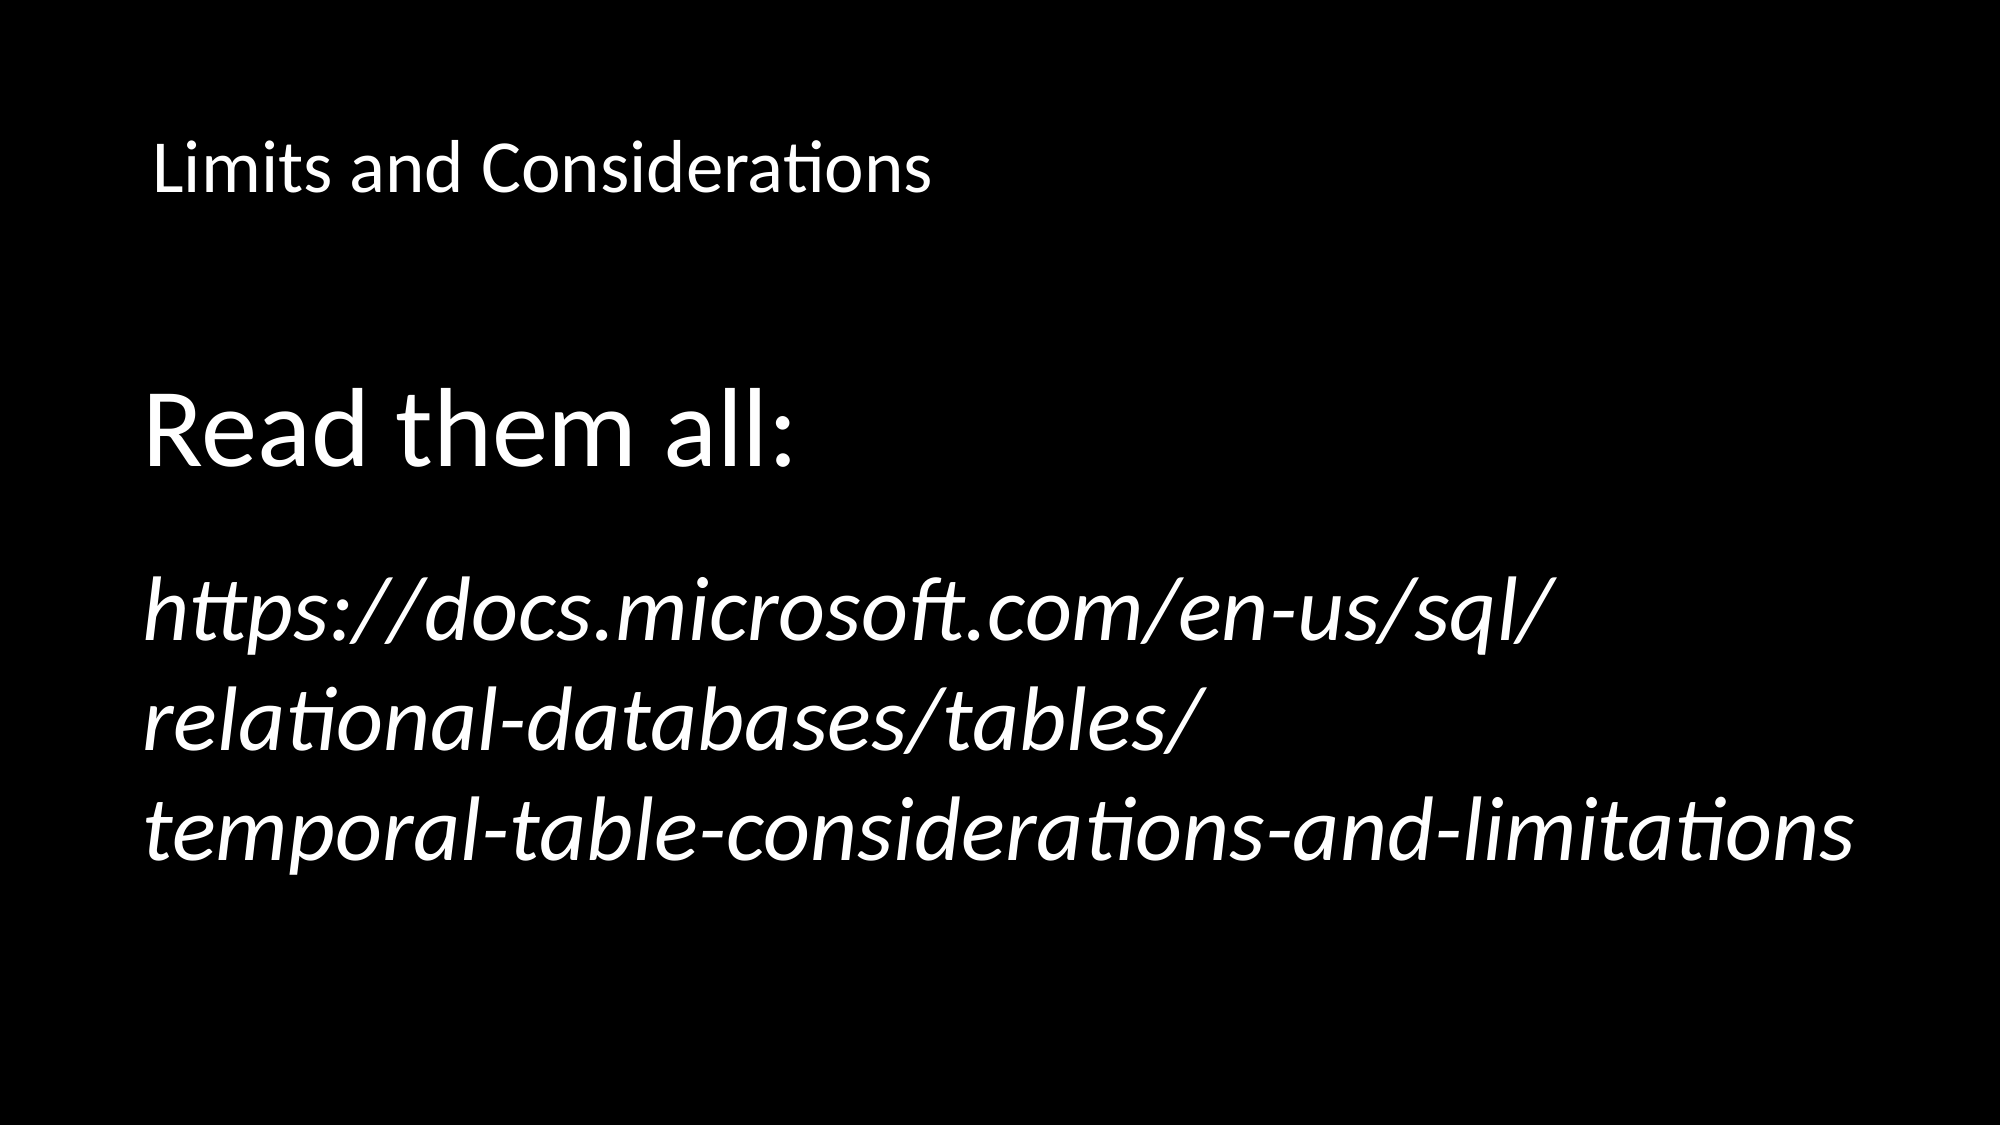

# Limits and Considerations
Read them all:
https://docs.microsoft.com/en-us/sql/
relational-databases/tables/
temporal-table-considerations-and-limitations